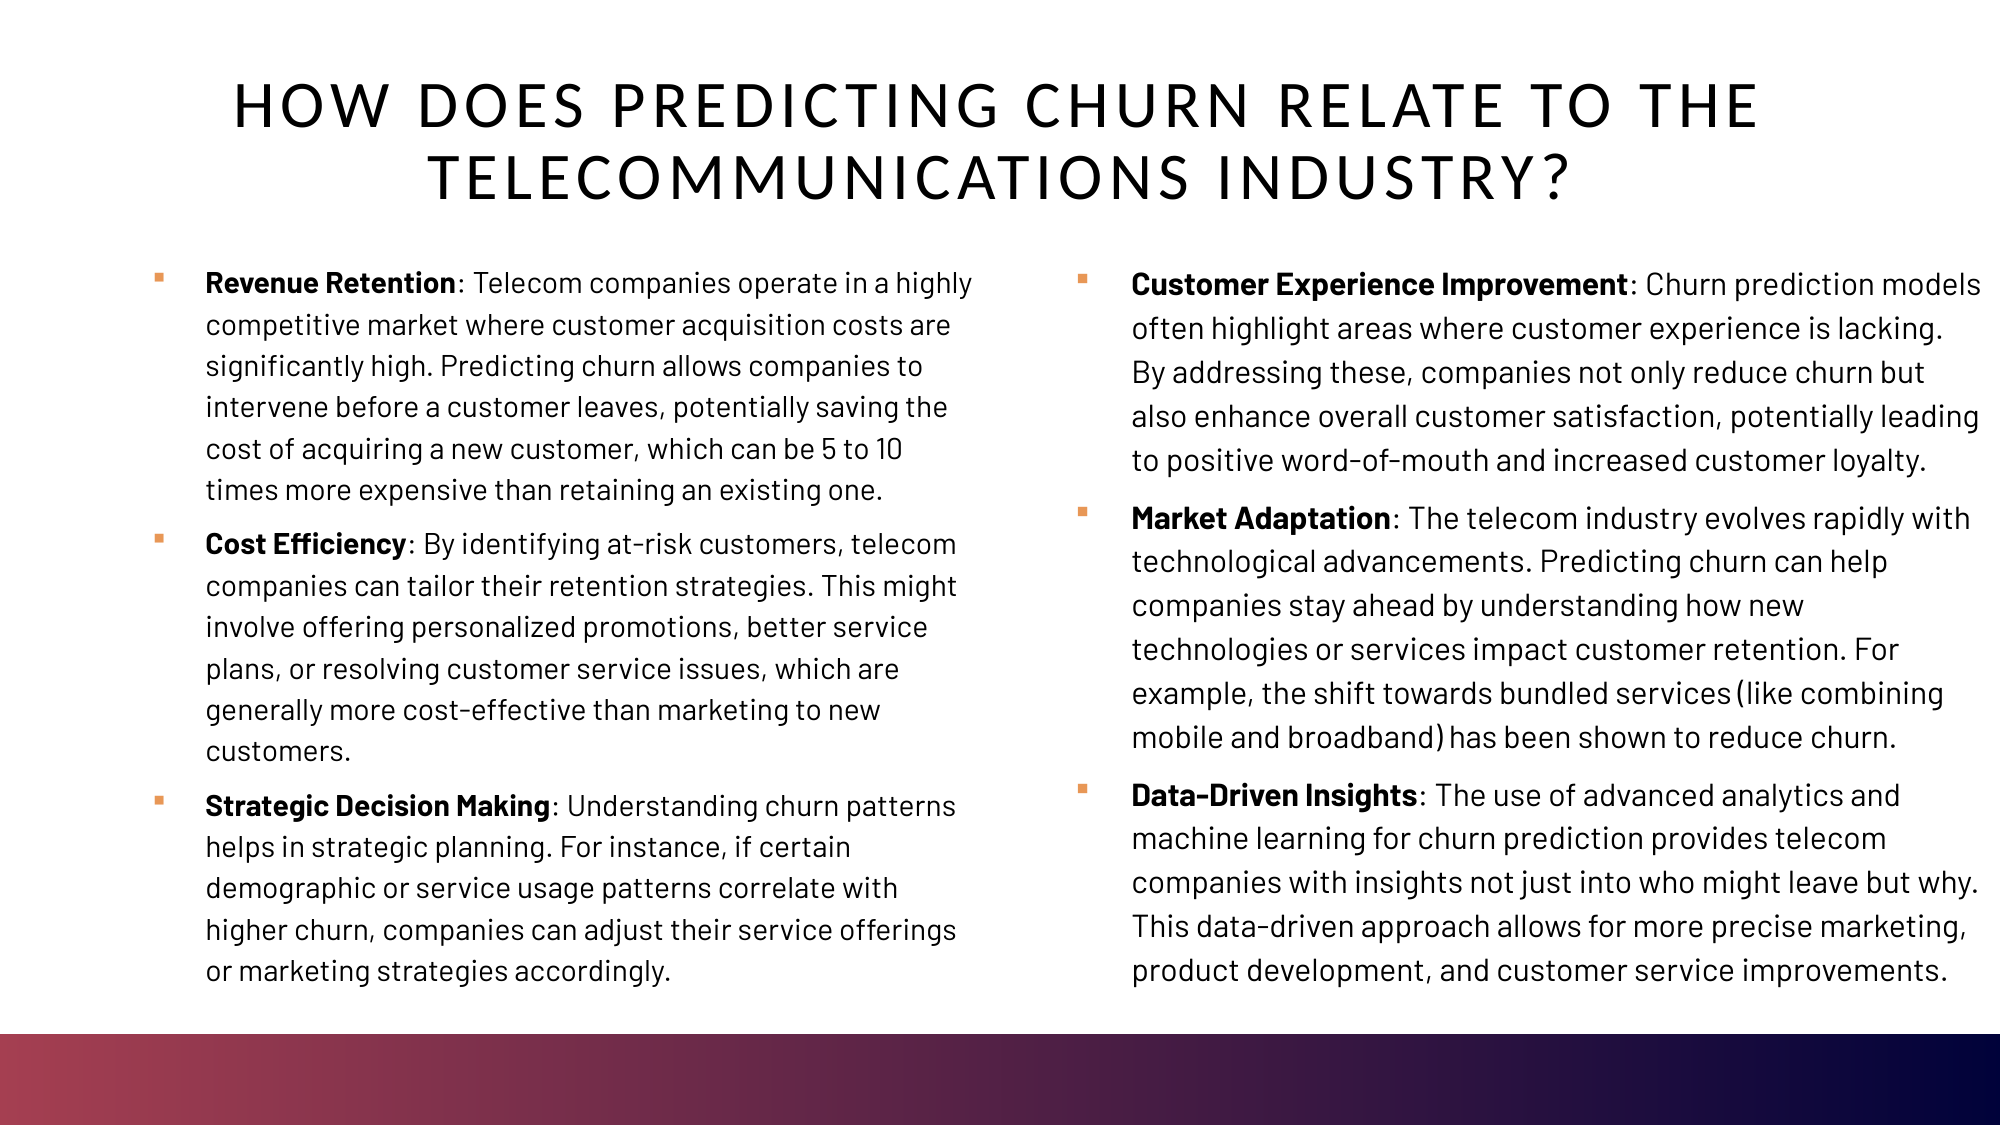

# How does predicting churn relate to the telecommunications industry?
Revenue Retention: Telecom companies operate in a highly competitive market where customer acquisition costs are significantly high. Predicting churn allows companies to intervene before a customer leaves, potentially saving the cost of acquiring a new customer, which can be 5 to 10 times more expensive than retaining an existing one.
Cost Efficiency: By identifying at-risk customers, telecom companies can tailor their retention strategies. This might involve offering personalized promotions, better service plans, or resolving customer service issues, which are generally more cost-effective than marketing to new customers.
Strategic Decision Making: Understanding churn patterns helps in strategic planning. For instance, if certain demographic or service usage patterns correlate with higher churn, companies can adjust their service offerings or marketing strategies accordingly.
Customer Experience Improvement: Churn prediction models often highlight areas where customer experience is lacking. By addressing these, companies not only reduce churn but also enhance overall customer satisfaction, potentially leading to positive word-of-mouth and increased customer loyalty.
Market Adaptation: The telecom industry evolves rapidly with technological advancements. Predicting churn can help companies stay ahead by understanding how new technologies or services impact customer retention. For example, the shift towards bundled services (like combining mobile and broadband) has been shown to reduce churn.
Data-Driven Insights: The use of advanced analytics and machine learning for churn prediction provides telecom companies with insights not just into who might leave but why. This data-driven approach allows for more precise marketing, product development, and customer service improvements.